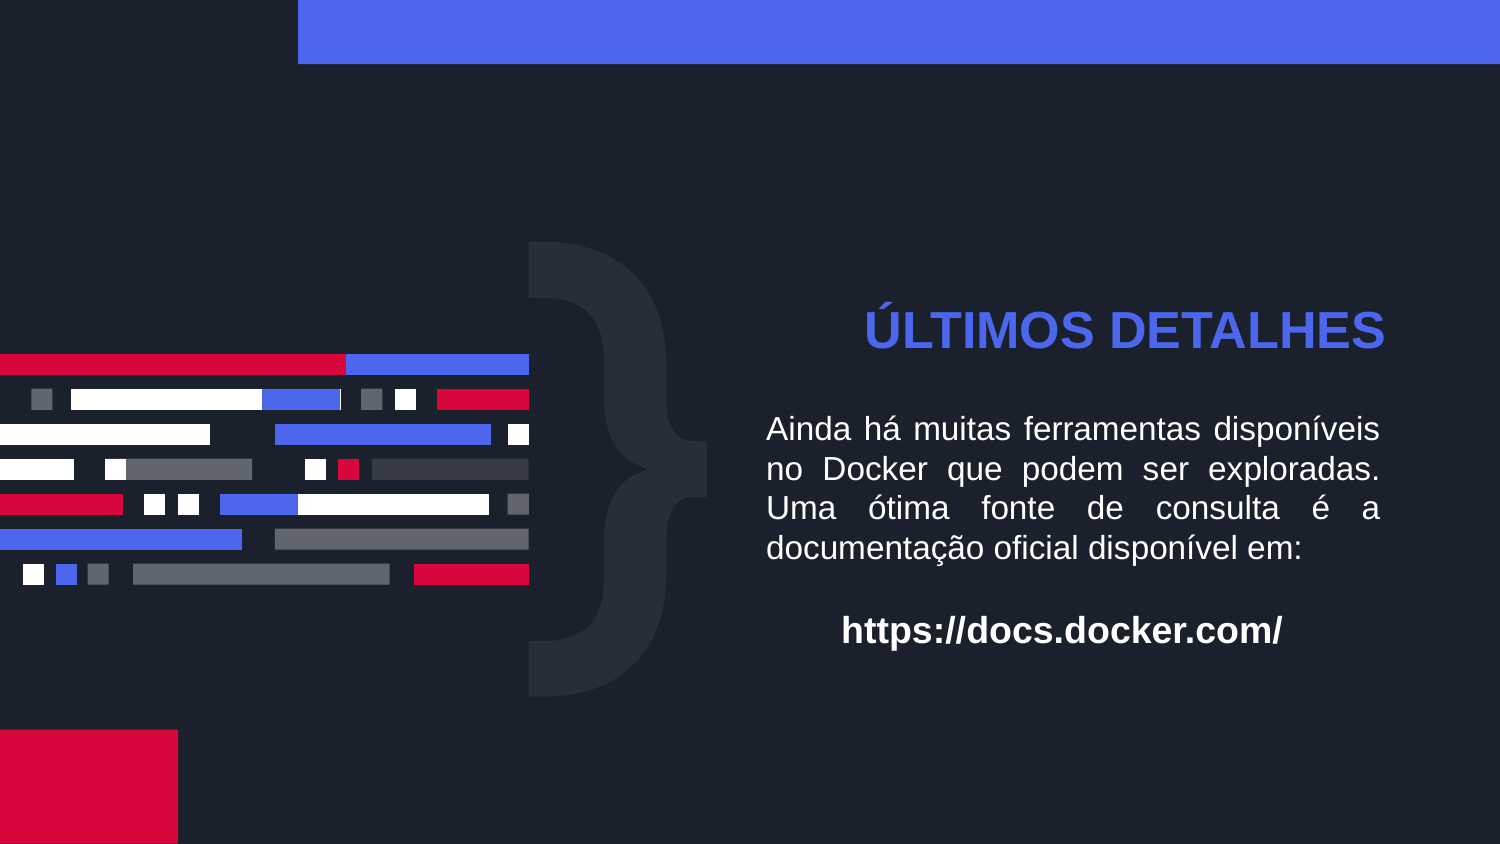

# ÚLTIMOS DETALHES
Ainda há muitas ferramentas disponíveis no Docker que podem ser exploradas. Uma ótima fonte de consulta é a documentação oficial disponível em:

https://docs.docker.com/